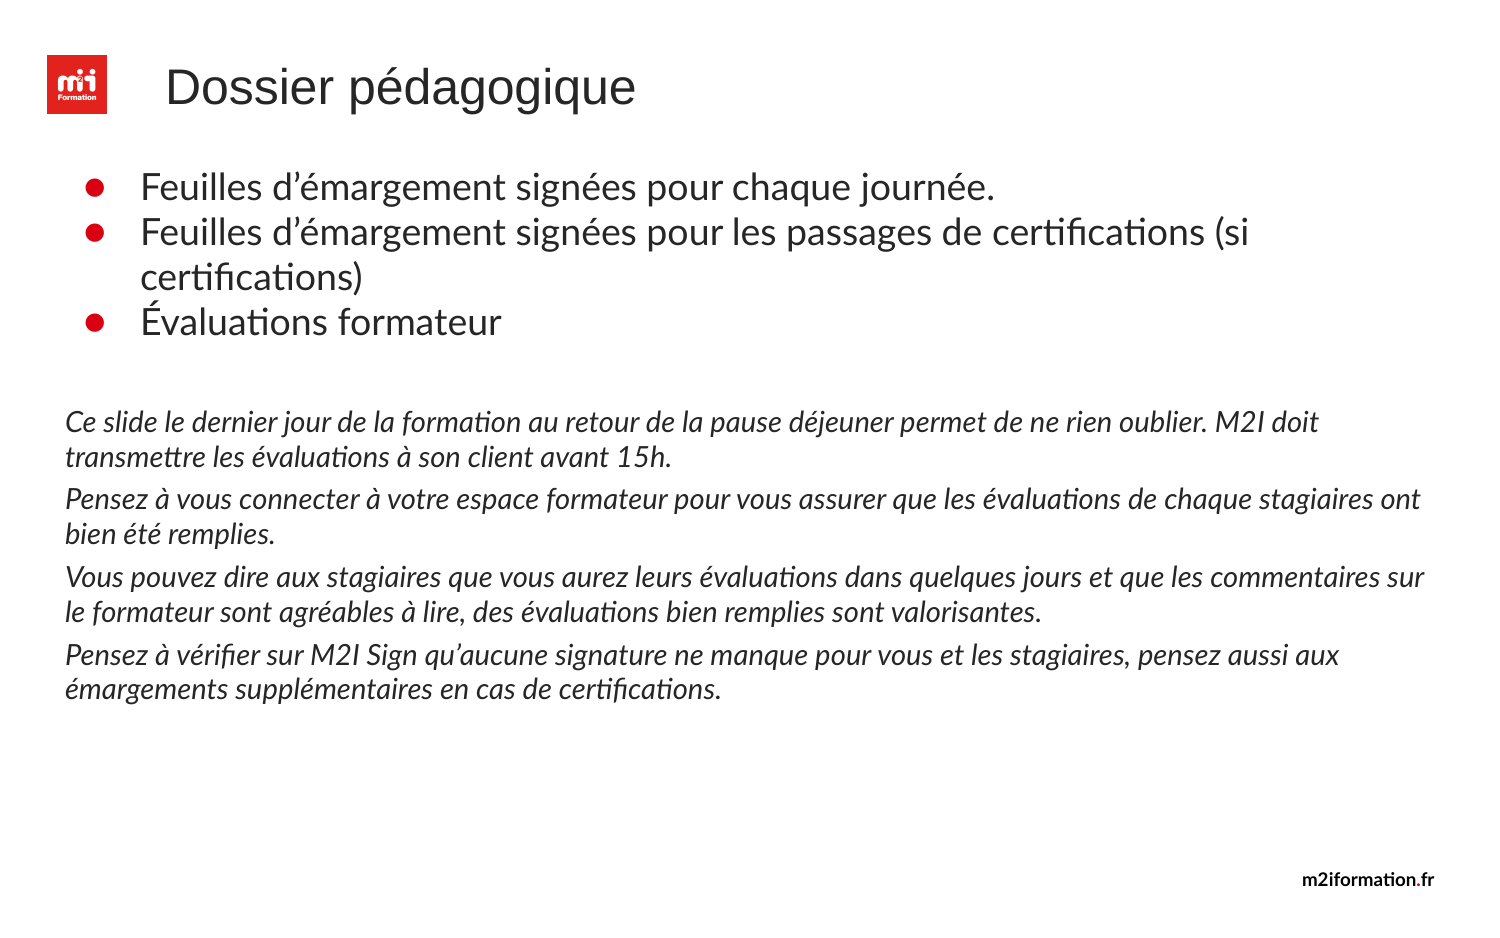

# Dossier pédagogique
Feuilles d’émargement signées pour chaque journée.
Feuilles d’émargement signées pour les passages de certifications (si certifications)
Évaluations formateur

Ce slide le dernier jour de la formation au retour de la pause déjeuner permet de ne rien oublier. M2I doit transmettre les évaluations à son client avant 15h.
Pensez à vous connecter à votre espace formateur pour vous assurer que les évaluations de chaque stagiaires ont bien été remplies.
Vous pouvez dire aux stagiaires que vous aurez leurs évaluations dans quelques jours et que les commentaires sur le formateur sont agréables à lire, des évaluations bien remplies sont valorisantes.
Pensez à vérifier sur M2I Sign qu’aucune signature ne manque pour vous et les stagiaires, pensez aussi aux émargements supplémentaires en cas de certifications.